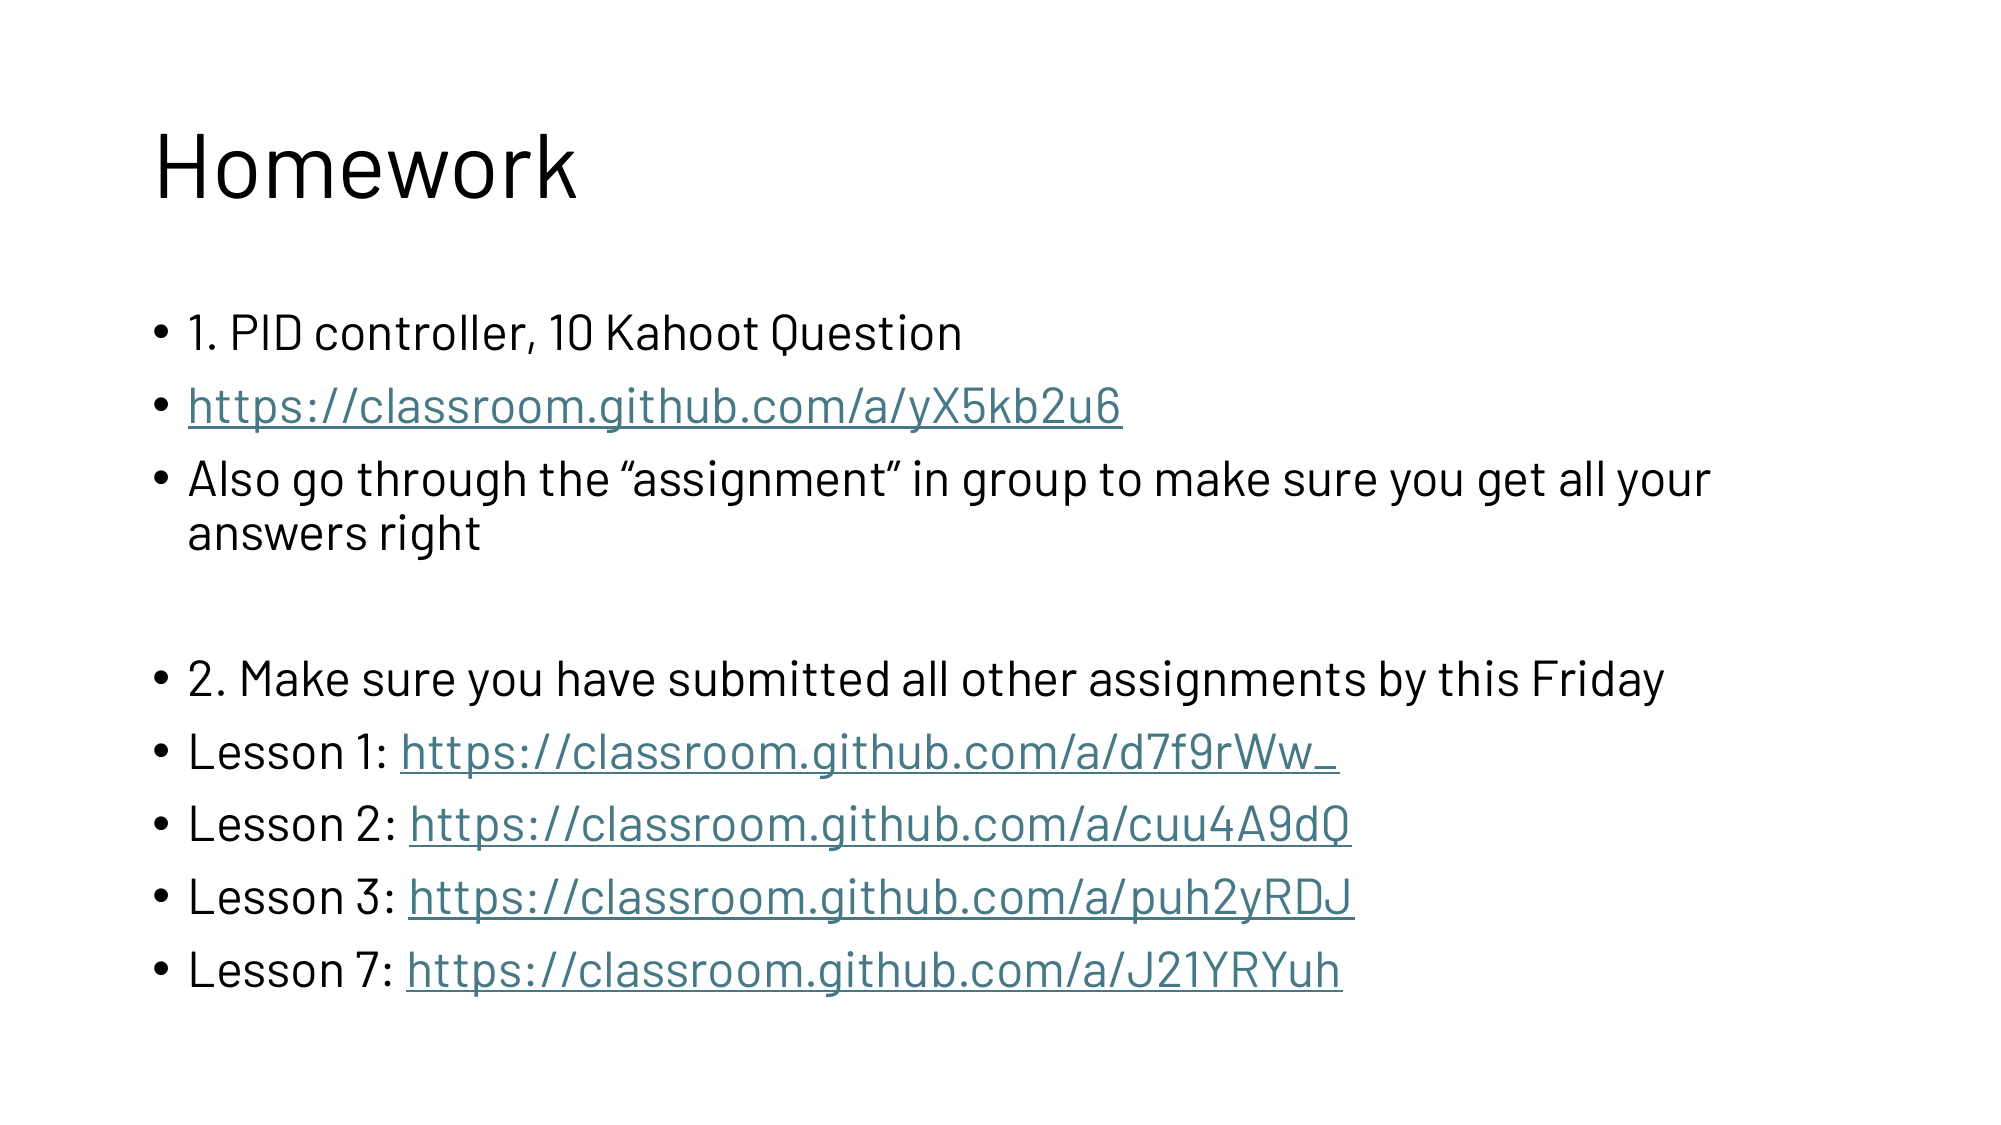

# Homework
1. PID controller, 10 Kahoot Question
https://classroom.github.com/a/yX5kb2u6
Also go through the “assignment” in group to make sure you get all your answers right

2. Make sure you have submitted all other assignments by this Friday
Lesson 1: https://classroom.github.com/a/d7f9rWw_
Lesson 2: https://classroom.github.com/a/cuu4A9dQ
Lesson 3: https://classroom.github.com/a/puh2yRDJ
Lesson 7: https://classroom.github.com/a/J21YRYuh